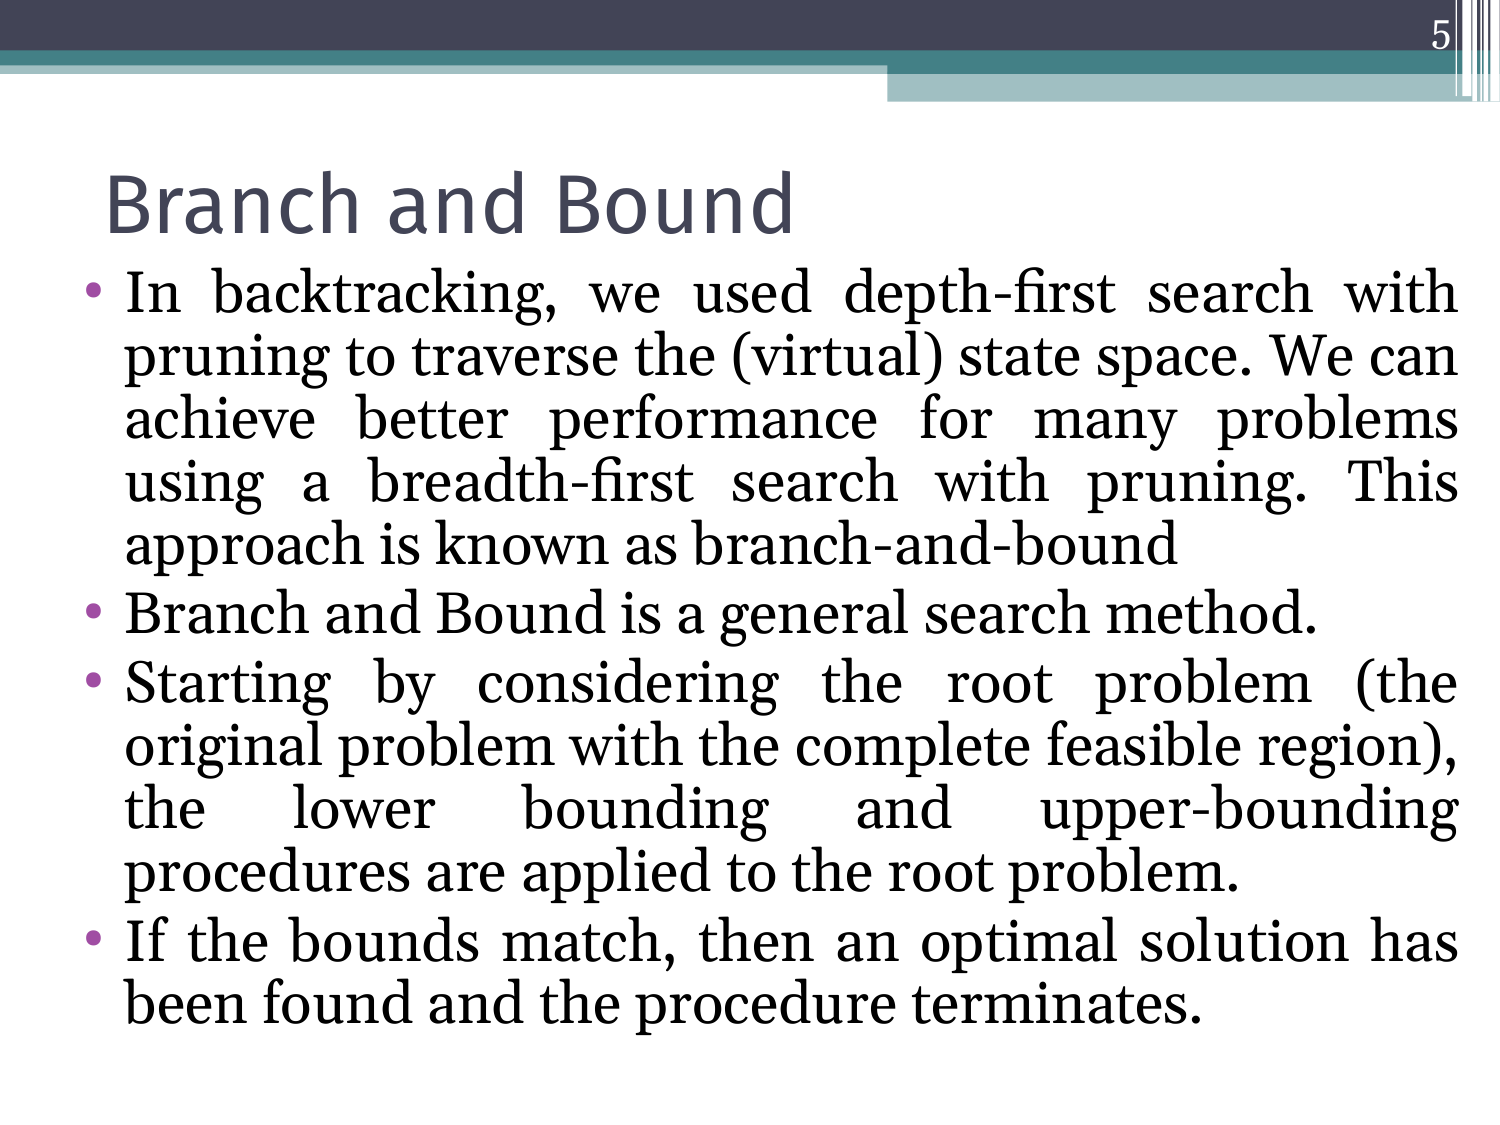

5
Branch and Bound
In backtracking, we used depth-first search with pruning to traverse the (virtual) state space. We can achieve better performance for many problems using a breadth-first search with pruning. This approach is known as branch-and-bound
Branch and Bound is a general search method.
Starting by considering the root problem (the original problem with the complete feasible region), the lower bounding and upper-bounding procedures are applied to the root problem.
If the bounds match, then an optimal solution has been found and the procedure terminates.